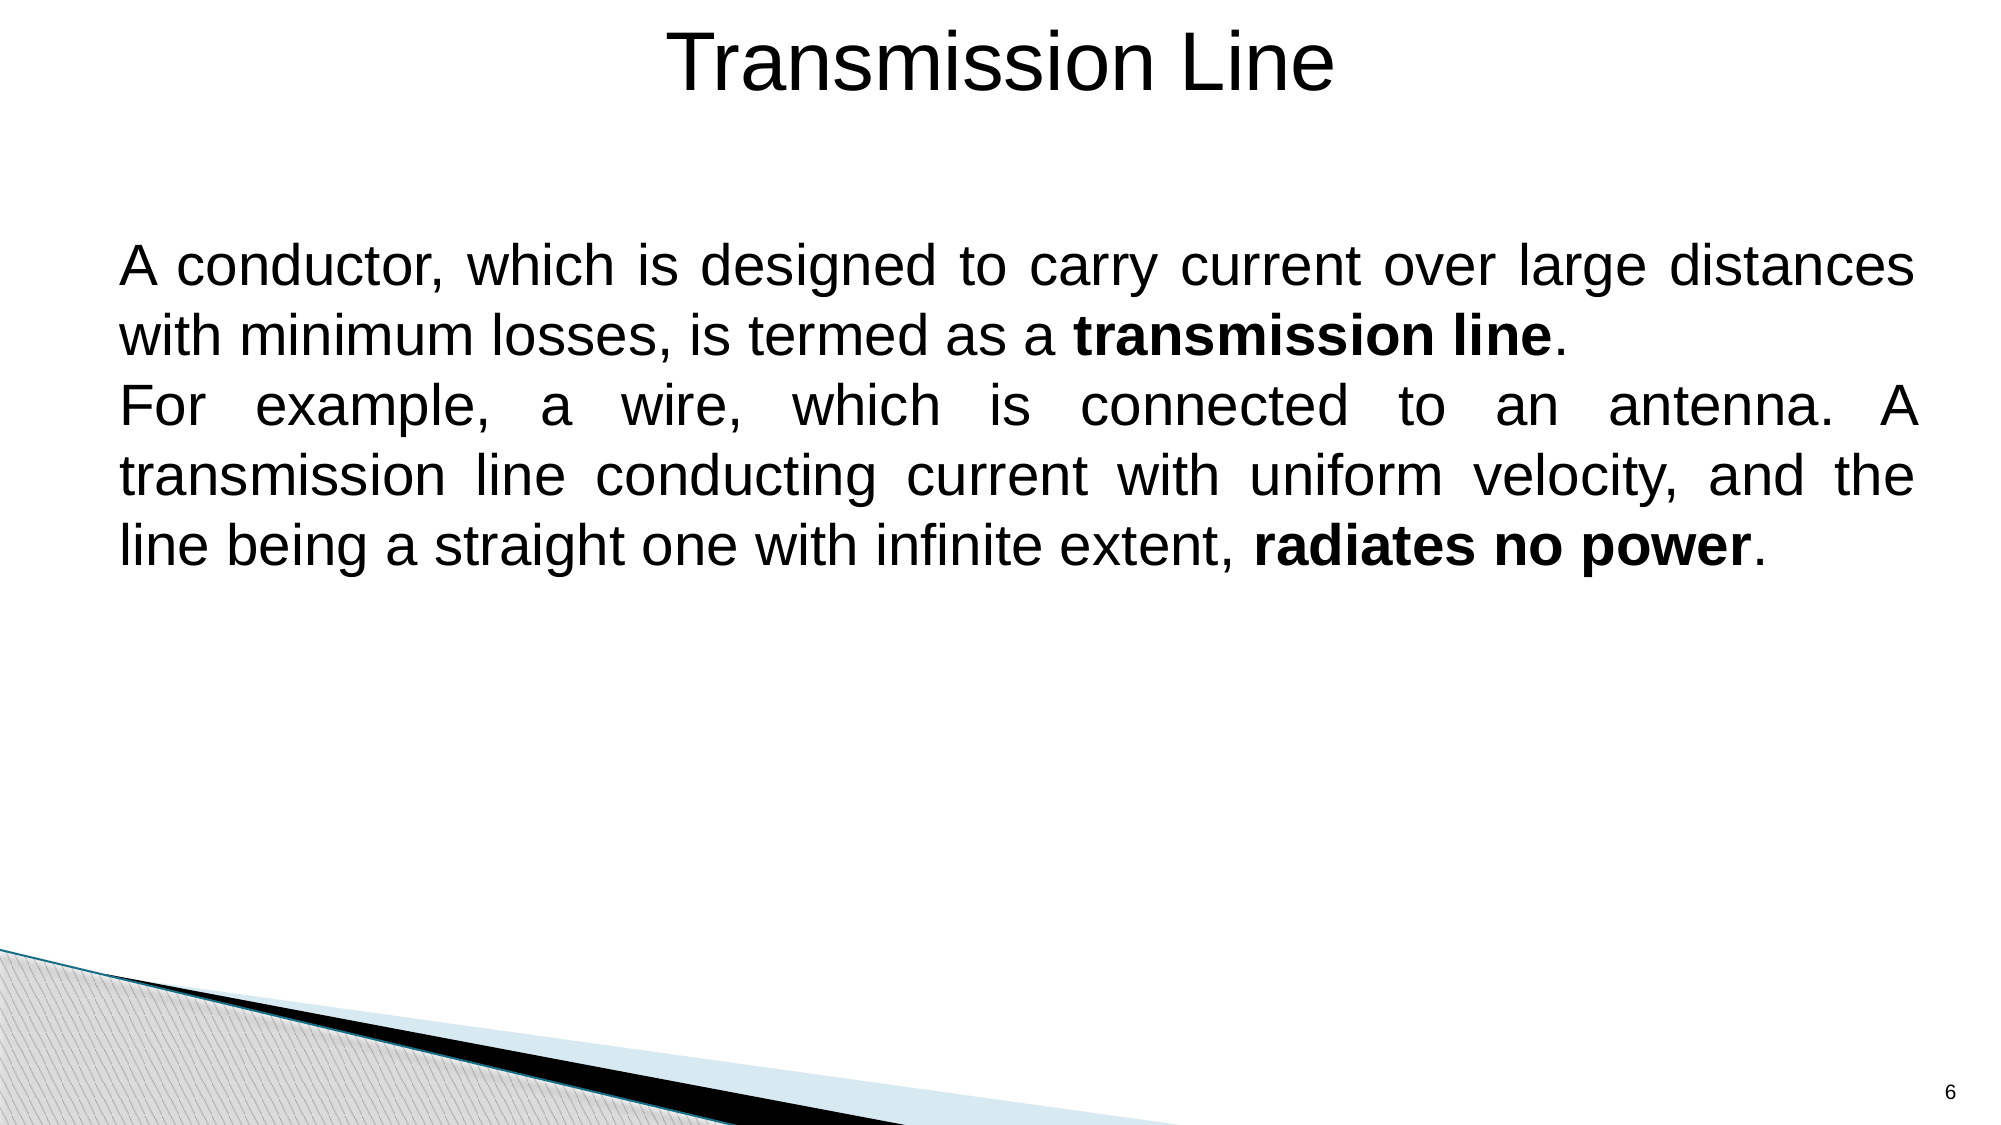

Transmission Line
A conductor, which is designed to carry current over large distances with minimum losses, is termed as a transmission line.
For example, a wire, which is connected to an antenna. A transmission line conducting current with uniform velocity, and the line being a straight one with infinite extent, radiates no power.
6